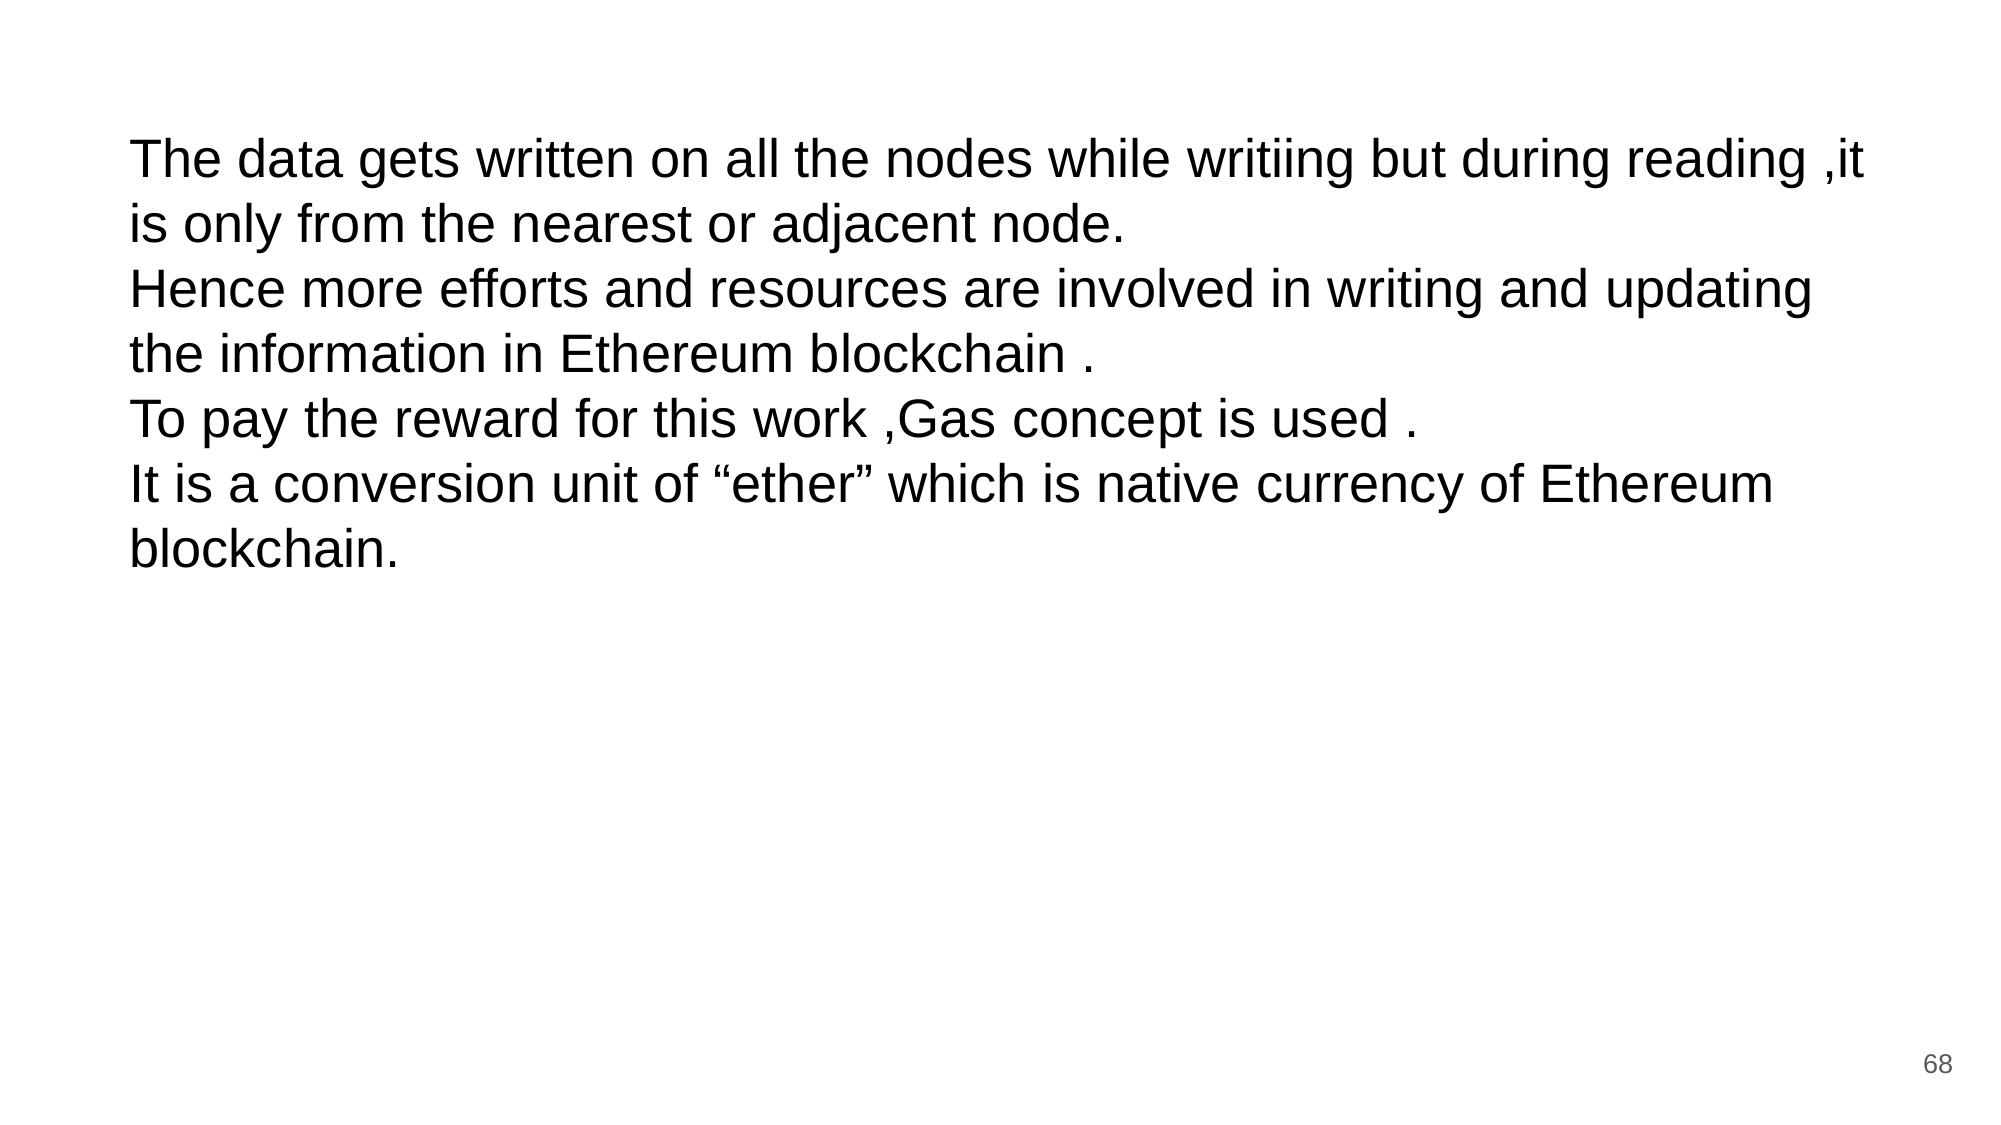

The data gets written on all the nodes while writiing but during reading ,it is only from the nearest or adjacent node.
Hence more efforts and resources are involved in writing and updating the information in Ethereum blockchain .
To pay the reward for this work ,Gas concept is used .
It is a conversion unit of “ether” which is native currency of Ethereum blockchain.

68